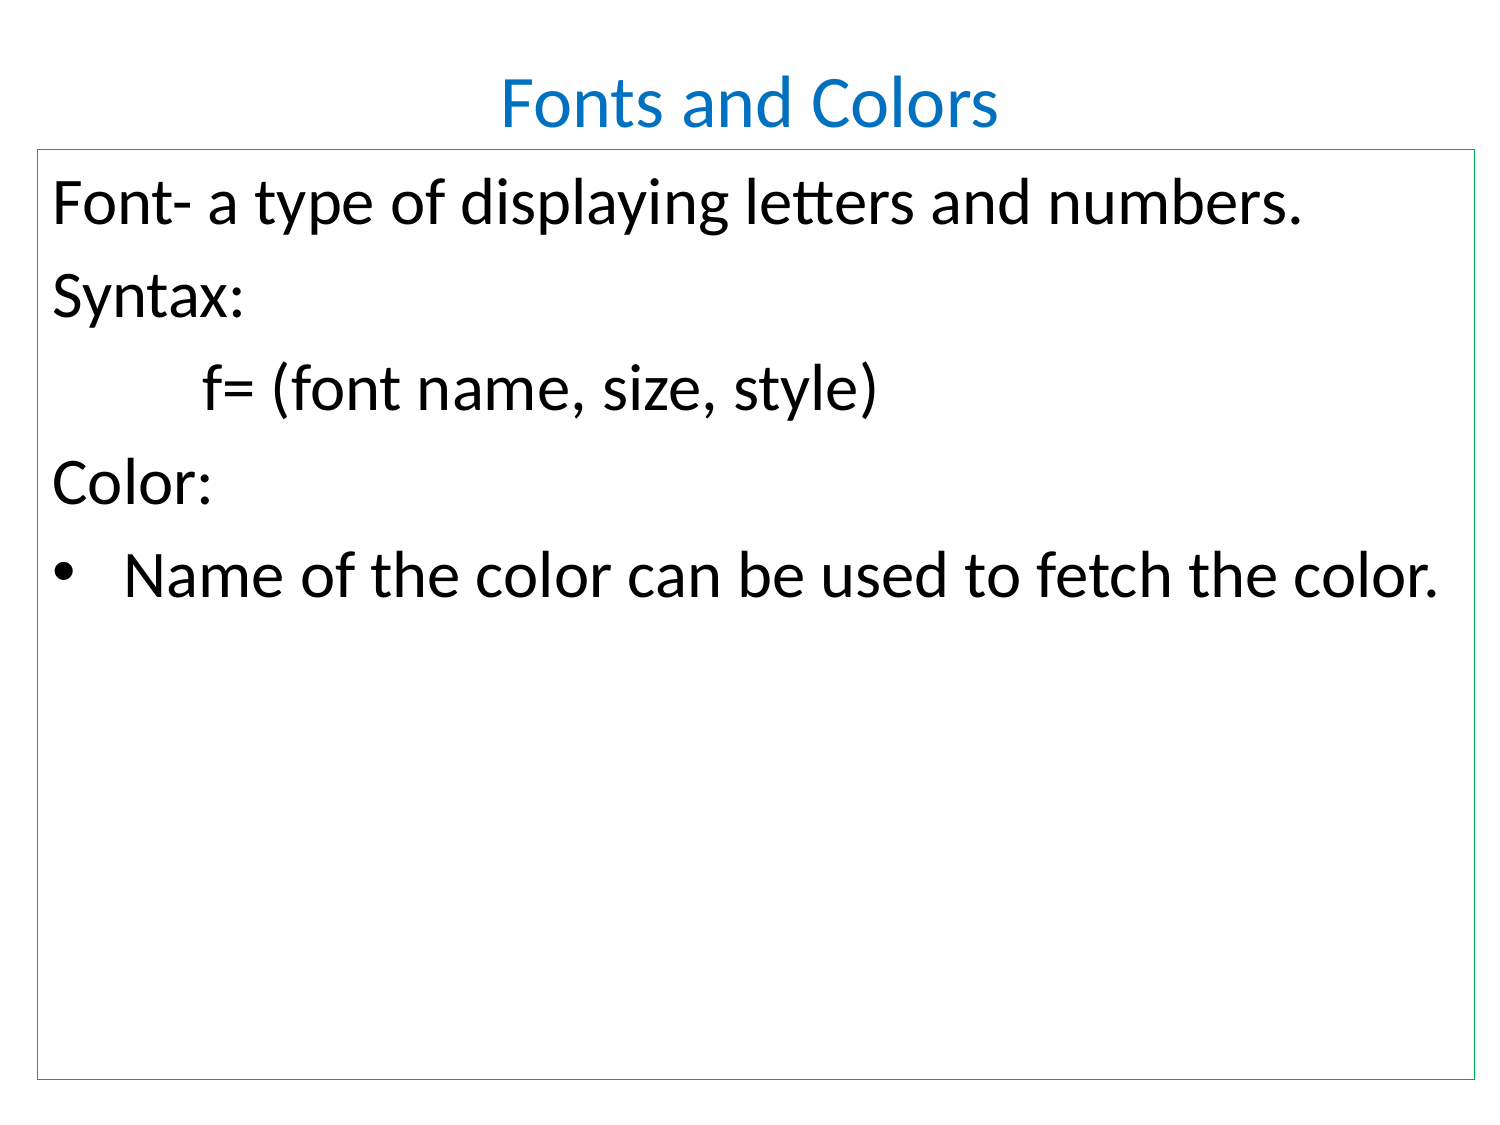

# Fonts and Colors
Font- a type of displaying letters and numbers.
Syntax:
	f= (font name, size, style)
Color:
 Name of the color can be used to fetch the color.